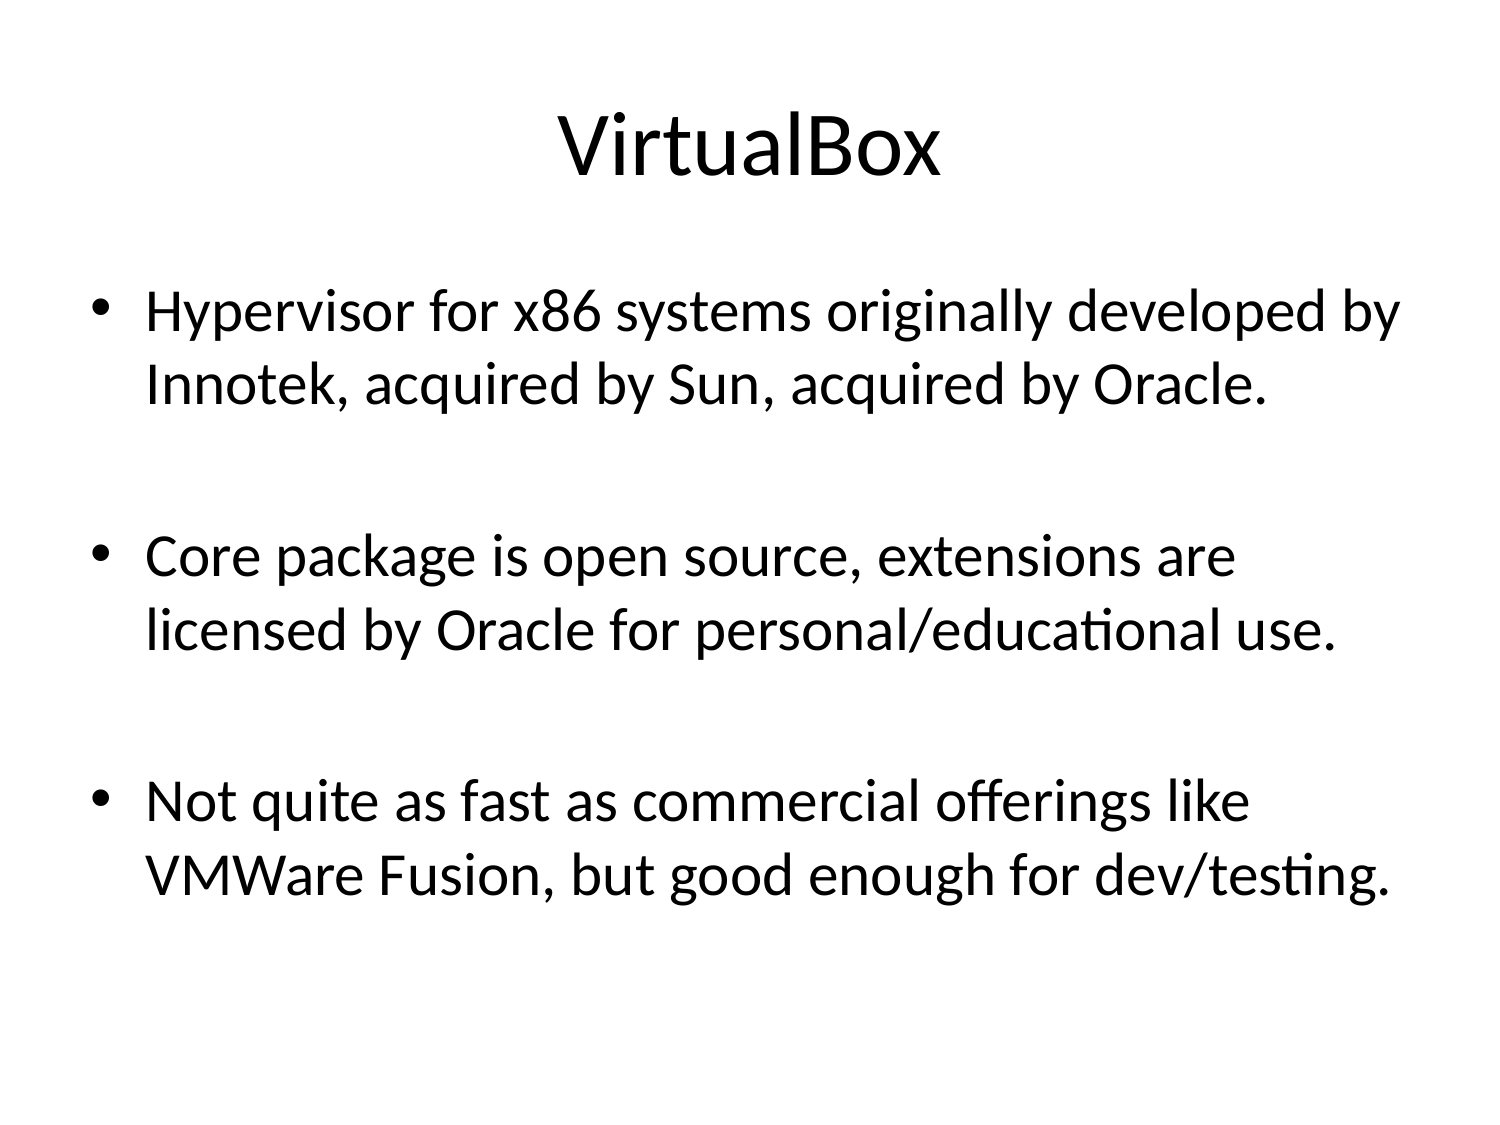

# VirtualBox
Hypervisor for x86 systems originally developed by Innotek, acquired by Sun, acquired by Oracle.

Core package is open source, extensions are licensed by Oracle for personal/educational use.

Not quite as fast as commercial offerings like VMWare Fusion, but good enough for dev/testing.